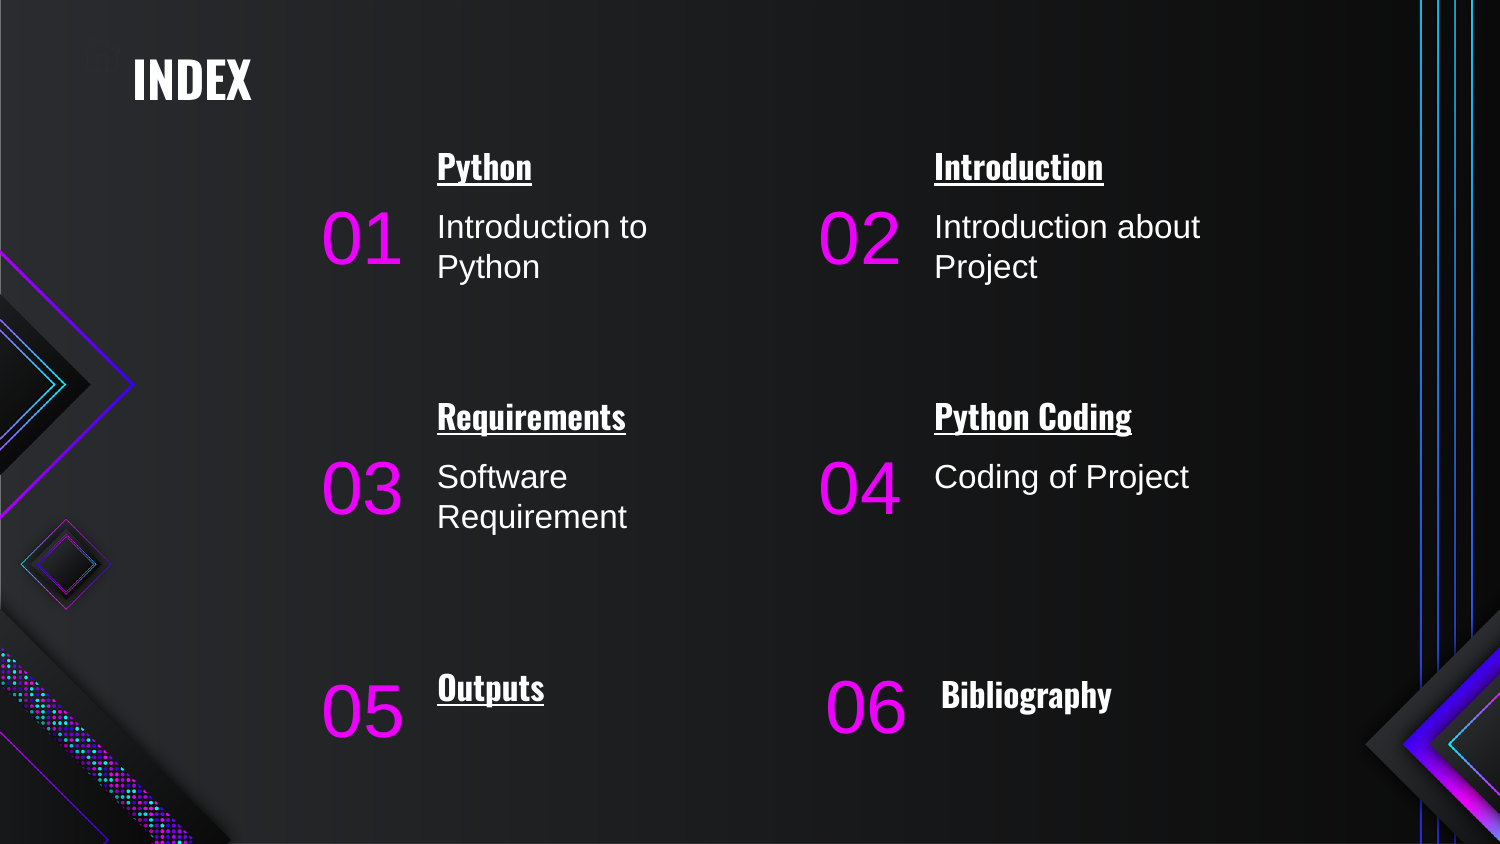

# INDEX
Introduction
Python
01
02
Introduction about Project

Introduction to Python
Python Coding
Requirements
03
04
Coding of Project

Software Requirement

06
05
Outputs
Bibliography